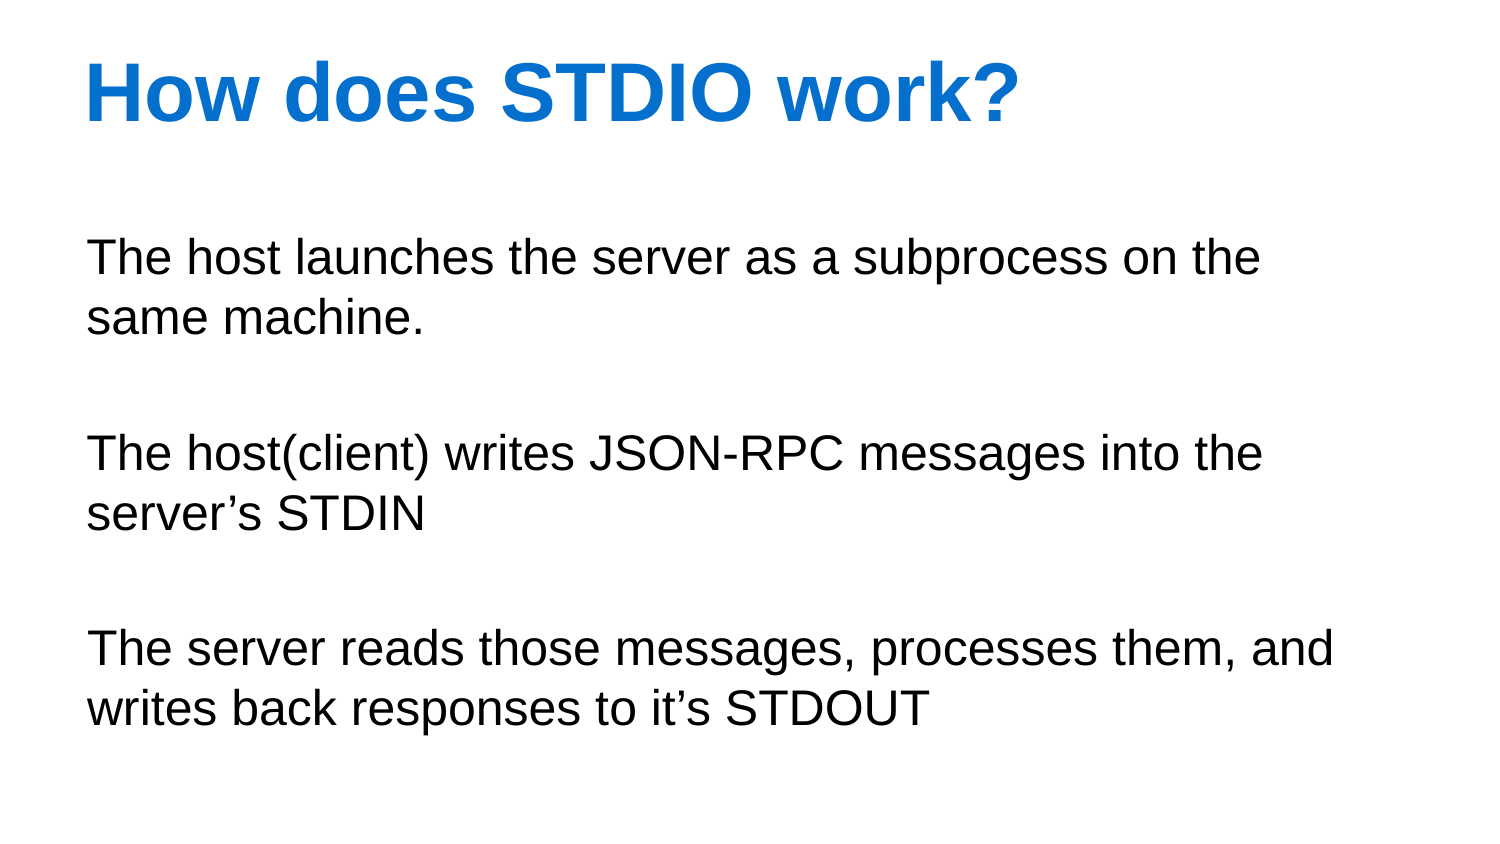

How does STDIO work?
The host launches the server as a subprocess on the same machine.
The host(client) writes JSON-RPC messages into the server’s STDIN
The server reads those messages, processes them, and writes back responses to it’s STDOUT